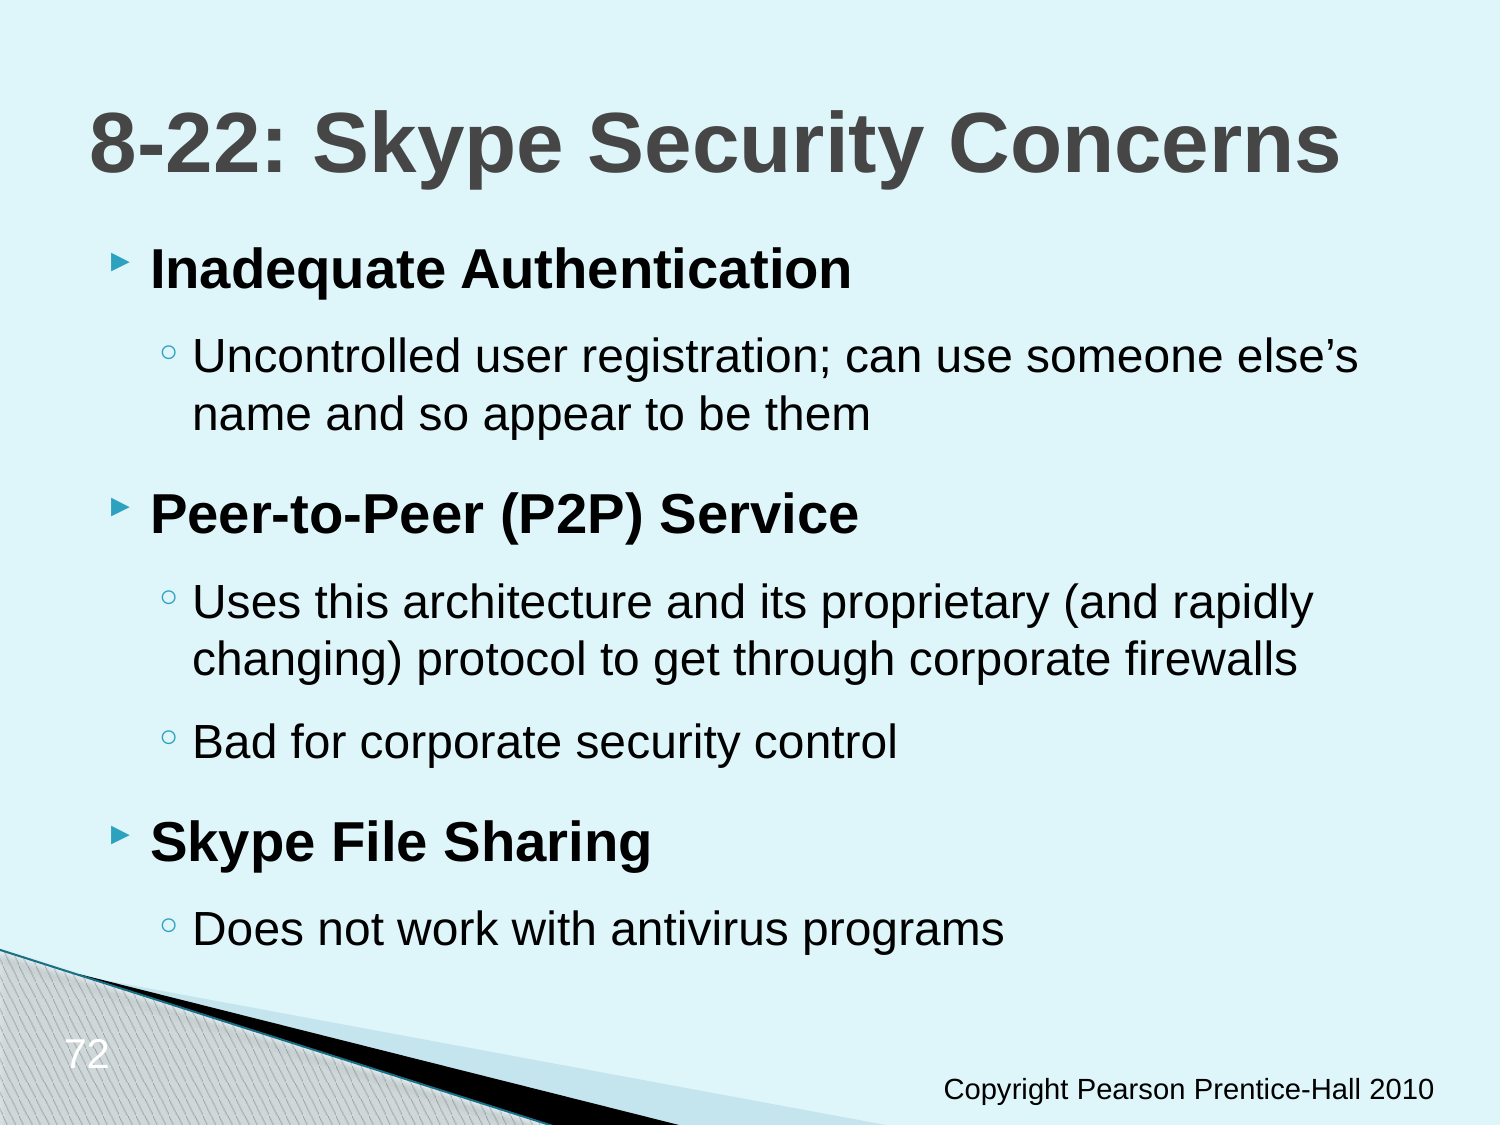

# 8-22: Skype Security Concerns
Inadequate Authentication
Uncontrolled user registration; can use someone else’s name and so appear to be them
Peer-to-Peer (P2P) Service
Uses this architecture and its proprietary (and rapidly changing) protocol to get through corporate firewalls
Bad for corporate security control
Skype File Sharing
Does not work with antivirus programs
72
Copyright Pearson Prentice-Hall 2010